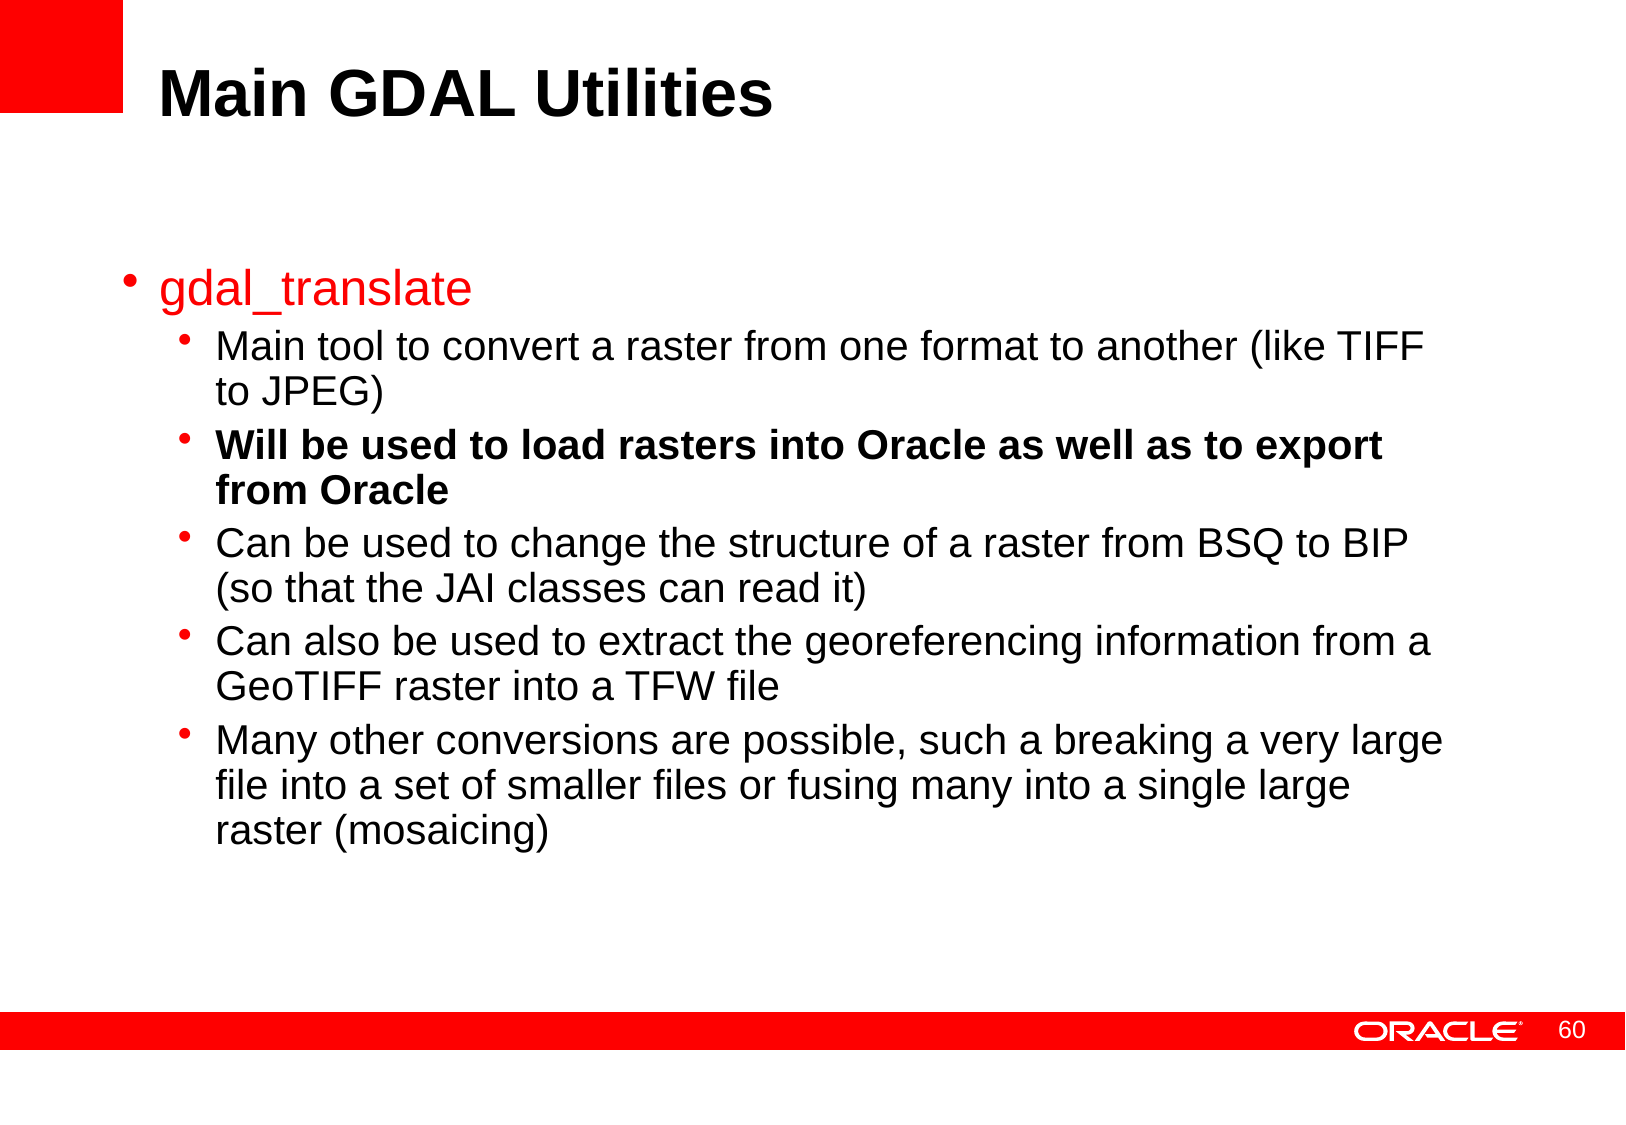

# Main GDAL Utilities
gdal_translate
Main tool to convert a raster from one format to another (like TIFF to JPEG)
Will be used to load rasters into Oracle as well as to export from Oracle
Can be used to change the structure of a raster from BSQ to BIP (so that the JAI classes can read it)
Can also be used to extract the georeferencing information from a GeoTIFF raster into a TFW file
Many other conversions are possible, such a breaking a very large file into a set of smaller files or fusing many into a single large raster (mosaicing)